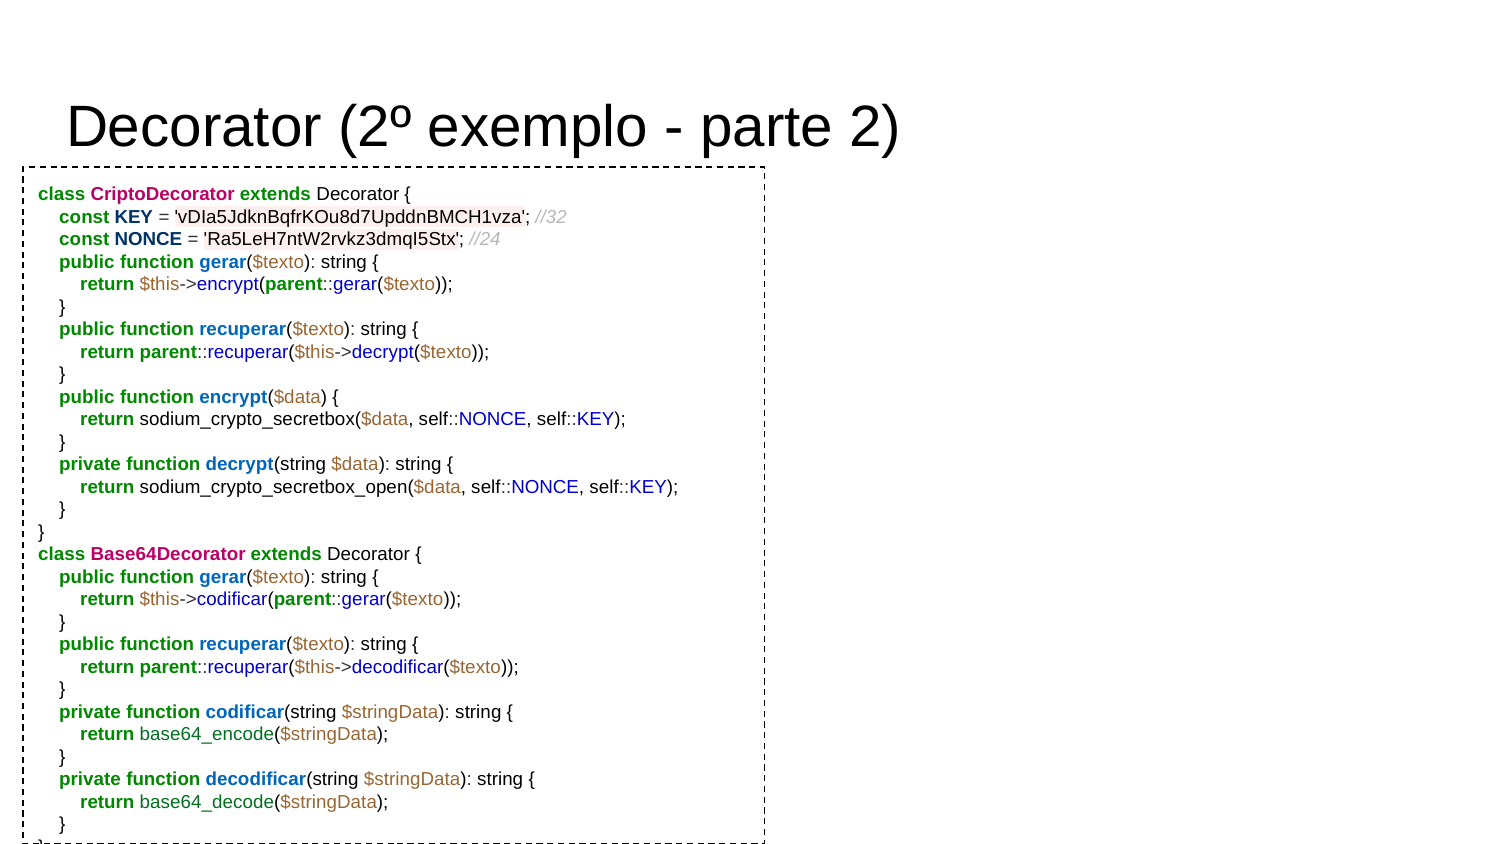

# Decorator (2º exemplo - parte 2)
class CriptoDecorator extends Decorator {
    const KEY = 'vDIa5JdknBqfrKOu8d7UpddnBMCH1vza'; //32
    const NONCE = 'Ra5LeH7ntW2rvkz3dmqI5Stx'; //24
    public function gerar($texto): string {
        return $this->encrypt(parent::gerar($texto));
    }
    public function recuperar($texto): string {
        return parent::recuperar($this->decrypt($texto));
    }
    public function encrypt($data) {
        return sodium_crypto_secretbox($data, self::NONCE, self::KEY);
    }
    private function decrypt(string $data): string {
        return sodium_crypto_secretbox_open($data, self::NONCE, self::KEY);
    }
}
class Base64Decorator extends Decorator {
    public function gerar($texto): string {
        return $this->codificar(parent::gerar($texto));
    }
    public function recuperar($texto): string {
        return parent::recuperar($this->decodificar($texto));
    }
    private function codificar(string $stringData): string {
        return base64_encode($stringData);
    }
    private function decodificar(string $stringData): string {
        return base64_decode($stringData);
    }
}